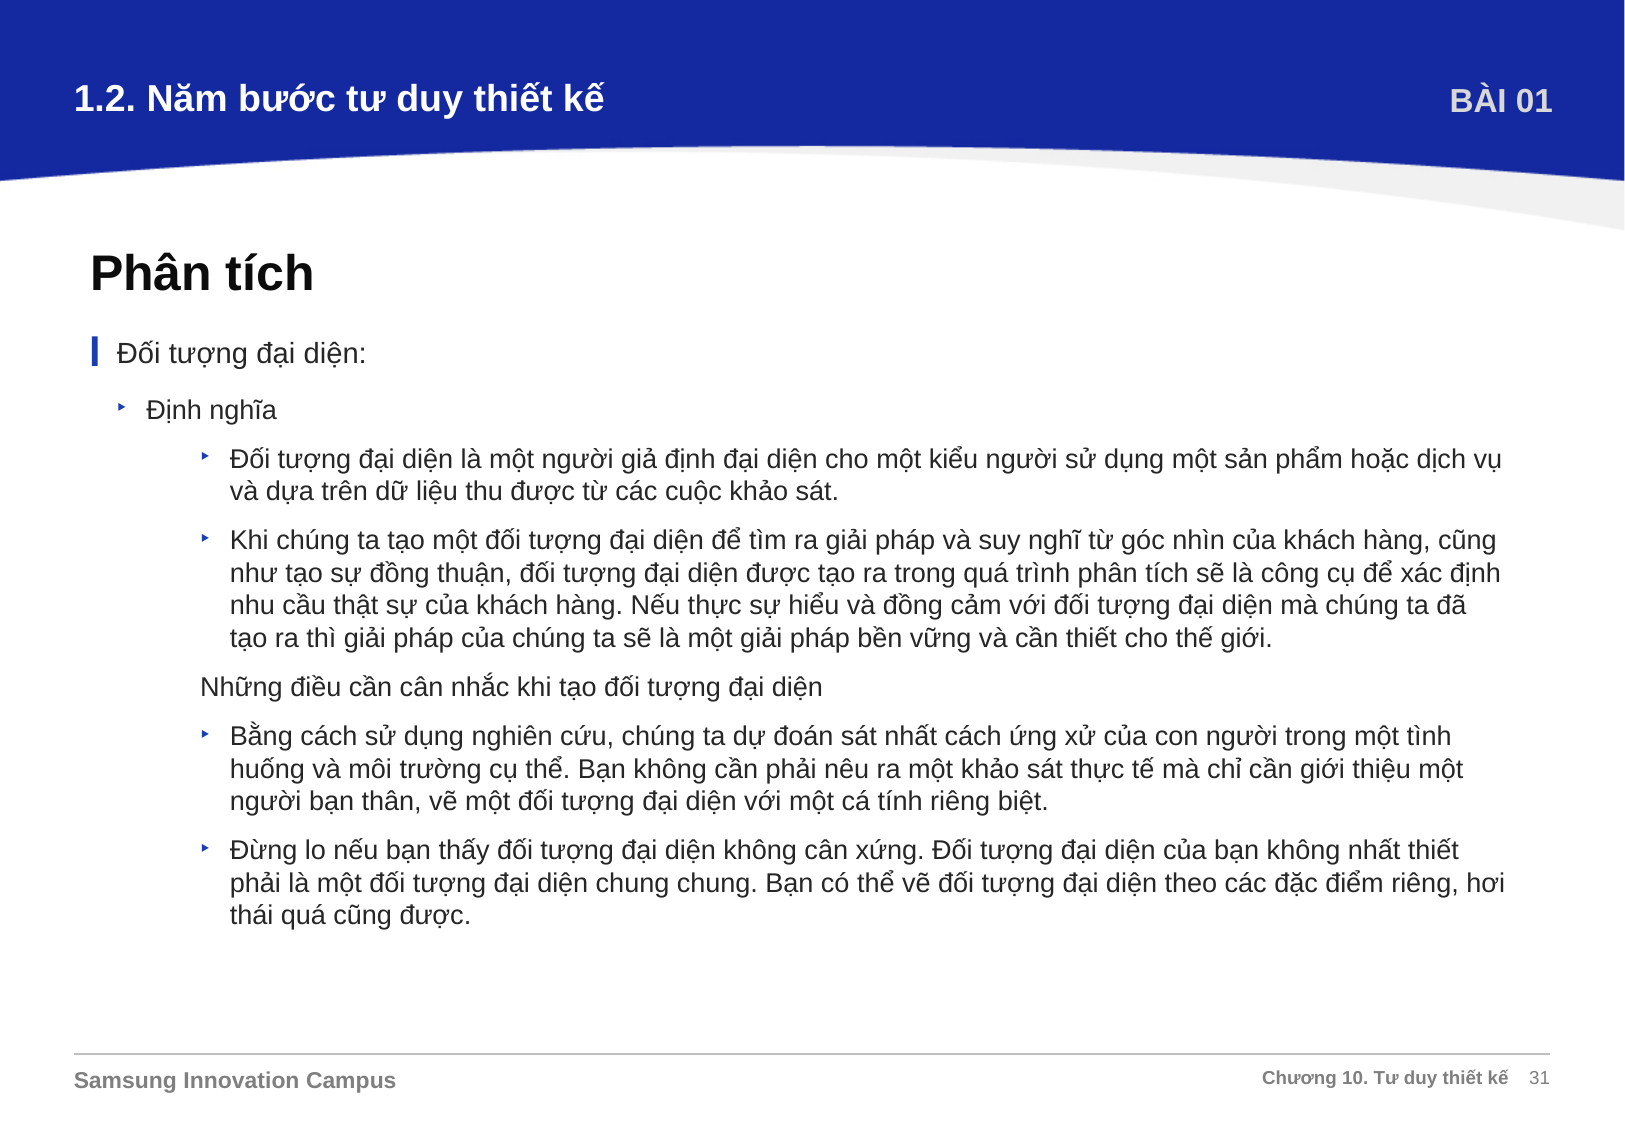

1.2. Năm bước tư duy thiết kế
BÀI 01
Phân tích
Đối tượng đại diện:

Định nghĩa
Đối tượng đại diện là một người giả định đại diện cho một kiểu người sử dụng một sản phẩm hoặc dịch vụ và dựa trên dữ liệu thu được từ các cuộc khảo sát.
Khi chúng ta tạo một đối tượng đại diện để tìm ra giải pháp và suy nghĩ từ góc nhìn của khách hàng, cũng như tạo sự đồng thuận, đối tượng đại diện được tạo ra trong quá trình phân tích sẽ là công cụ để xác định nhu cầu thật sự của khách hàng. Nếu thực sự hiểu và đồng cảm với đối tượng đại diện mà chúng ta đã tạo ra thì giải pháp của chúng ta sẽ là một giải pháp bền vững và cần thiết cho thế giới.
Những điều cần cân nhắc khi tạo đối tượng đại diện
Bằng cách sử dụng nghiên cứu, chúng ta dự đoán sát nhất cách ứng xử của con người trong một tình huống và môi trường cụ thể. Bạn không cần phải nêu ra một khảo sát thực tế mà chỉ cần giới thiệu một người bạn thân, vẽ một đối tượng đại diện với một cá tính riêng biệt.
Đừng lo nếu bạn thấy đối tượng đại diện không cân xứng. Đối tượng đại diện của bạn không nhất thiết phải là một đối tượng đại diện chung chung. Bạn có thể vẽ đối tượng đại diện theo các đặc điểm riêng, hơi thái quá cũng được.